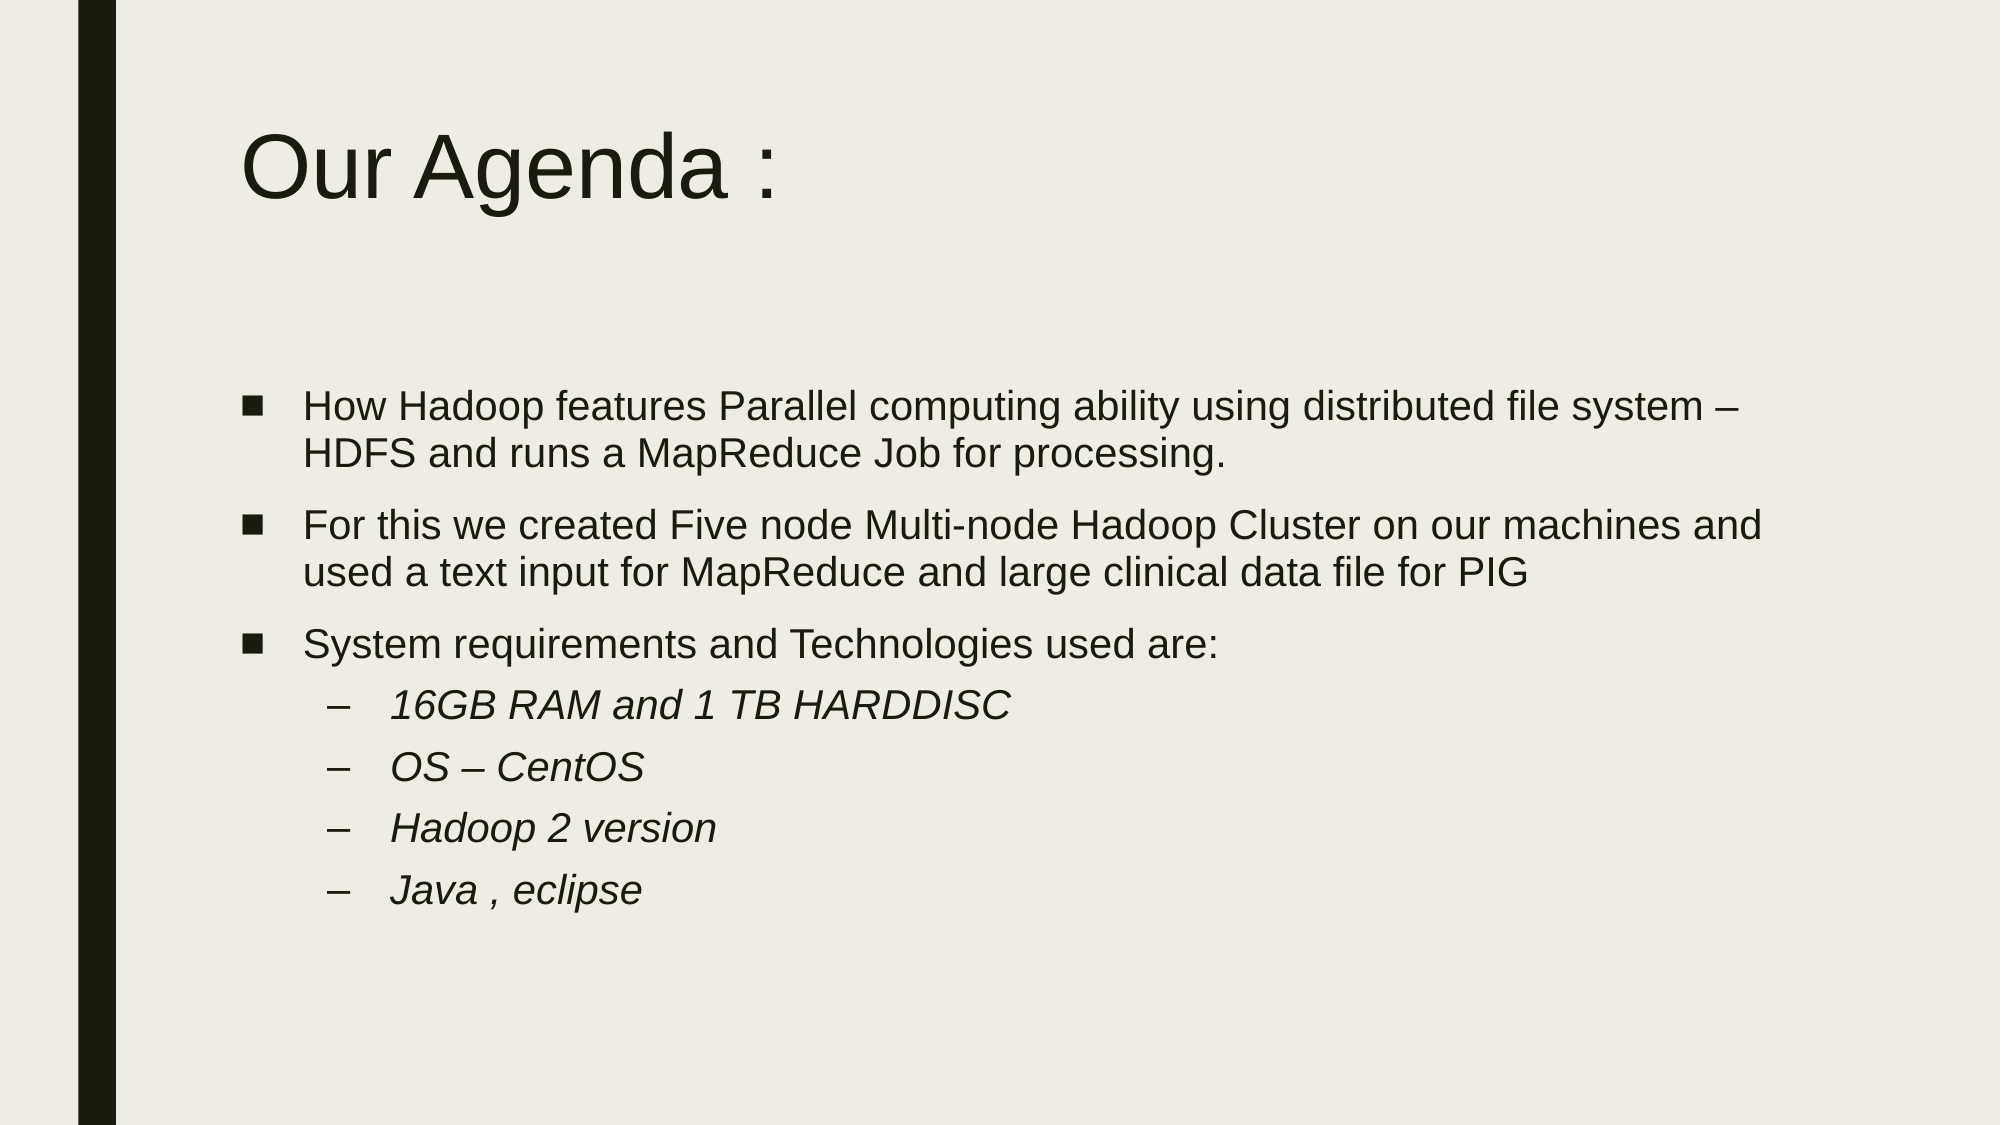

# Our Agenda :
How Hadoop features Parallel computing ability using distributed file system –HDFS and runs a MapReduce Job for processing.
For this we created Five node Multi-node Hadoop Cluster on our machines and used a text input for MapReduce and large clinical data file for PIG
System requirements and Technologies used are:
16GB RAM and 1 TB HARDDISC
OS – CentOS
Hadoop 2 version
Java , eclipse